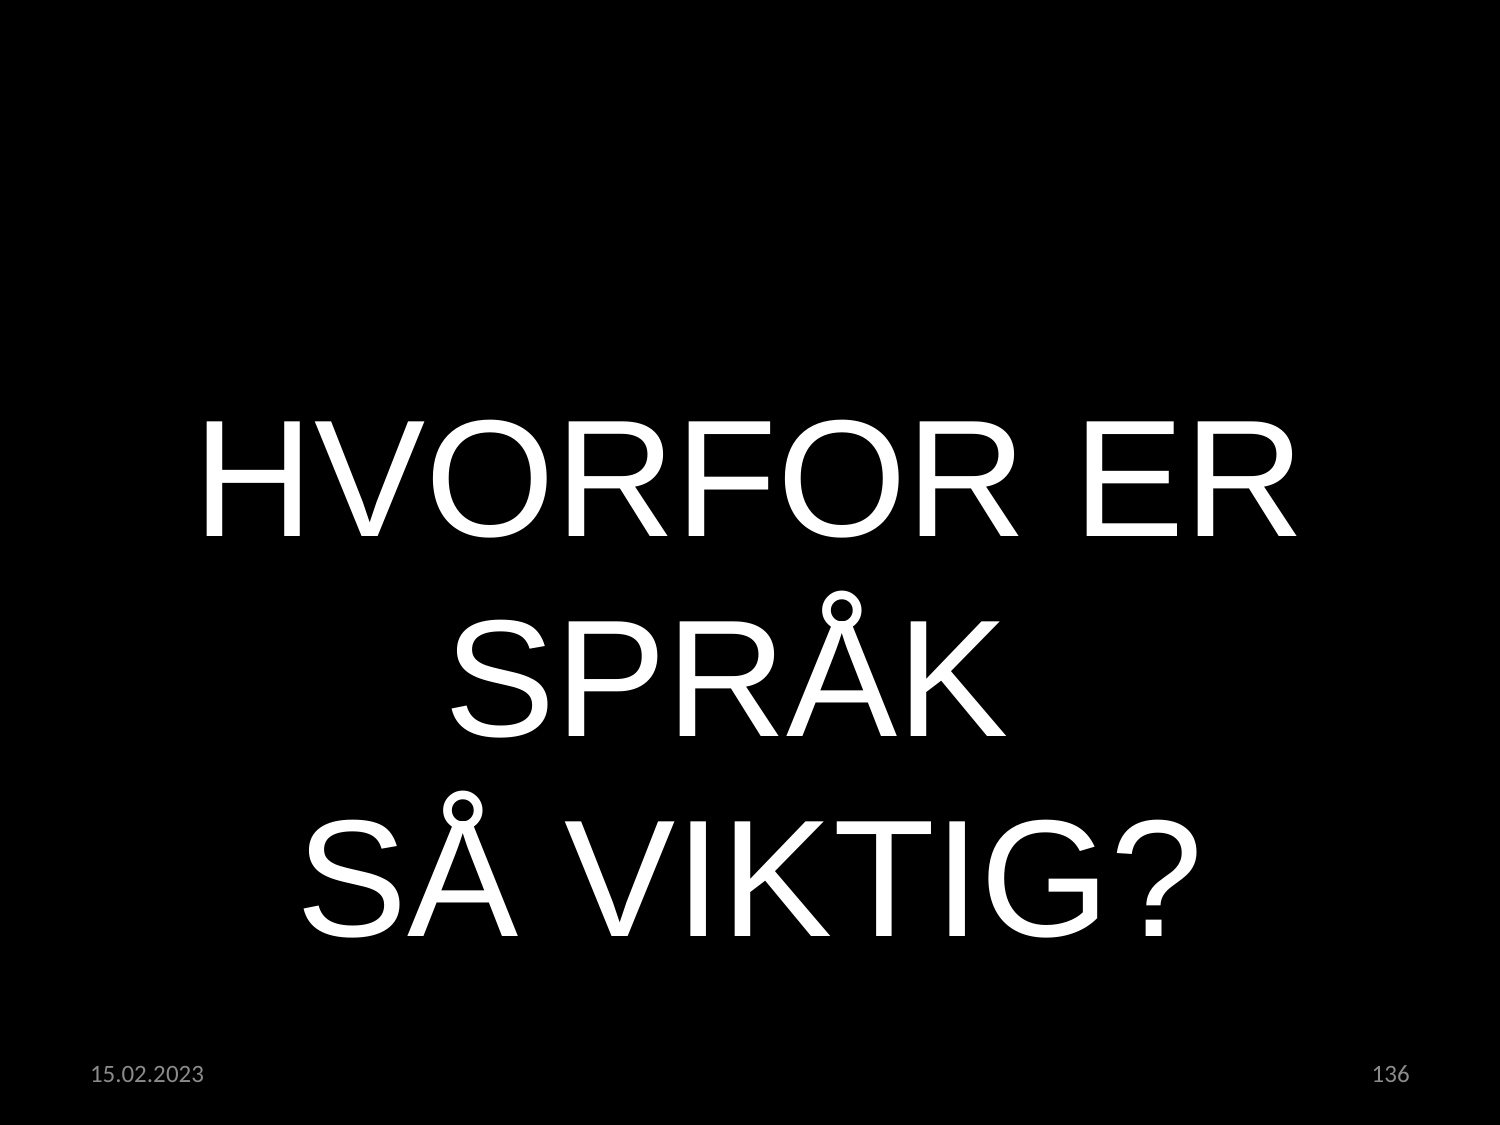

HVORFOR ER SPRÅK
SÅ VIKTIG?
15.02.2023
136